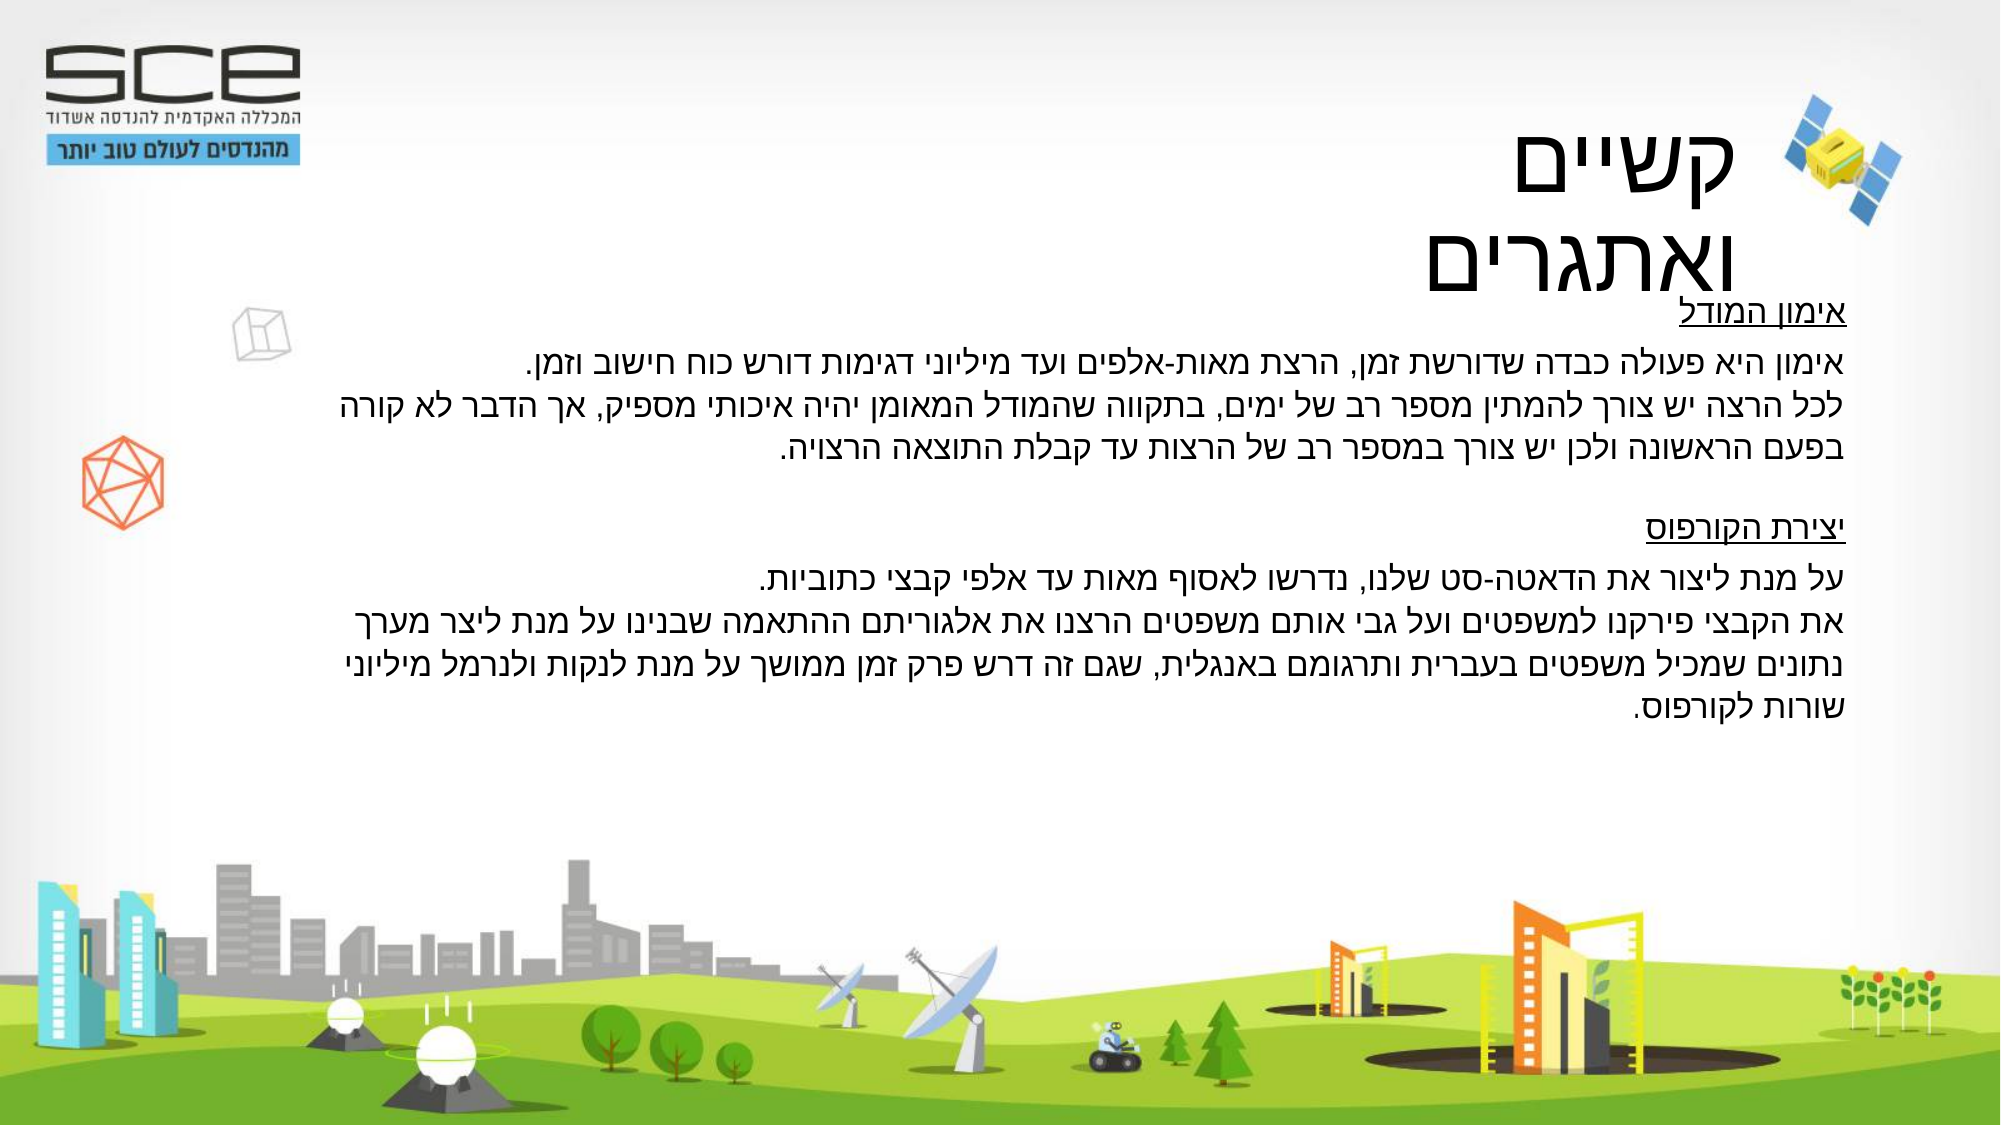

# קשיים ואתגרים
אימון המודל
אימון היא פעולה כבדה שדורשת זמן, הרצת מאות-אלפים ועד מיליוני דגימות דורש כוח חישוב וזמן.
לכל הרצה יש צורך להמתין מספר רב של ימים, בתקווה שהמודל המאומן יהיה איכותי מספיק, אך הדבר לא קורה בפעם הראשונה ולכן יש צורך במספר רב של הרצות עד קבלת התוצאה הרצויה.
יצירת הקורפוס
על מנת ליצור את הדאטה-סט שלנו, נדרשו לאסוף מאות עד אלפי קבצי כתוביות.
את הקבצי פירקנו למשפטים ועל גבי אותם משפטים הרצנו את אלגוריתם ההתאמה שבנינו על מנת ליצר מערך נתונים שמכיל משפטים בעברית ותרגומם באנגלית, שגם זה דרש פרק זמן ממושך על מנת לנקות ולנרמל מיליוני שורות לקורפוס.